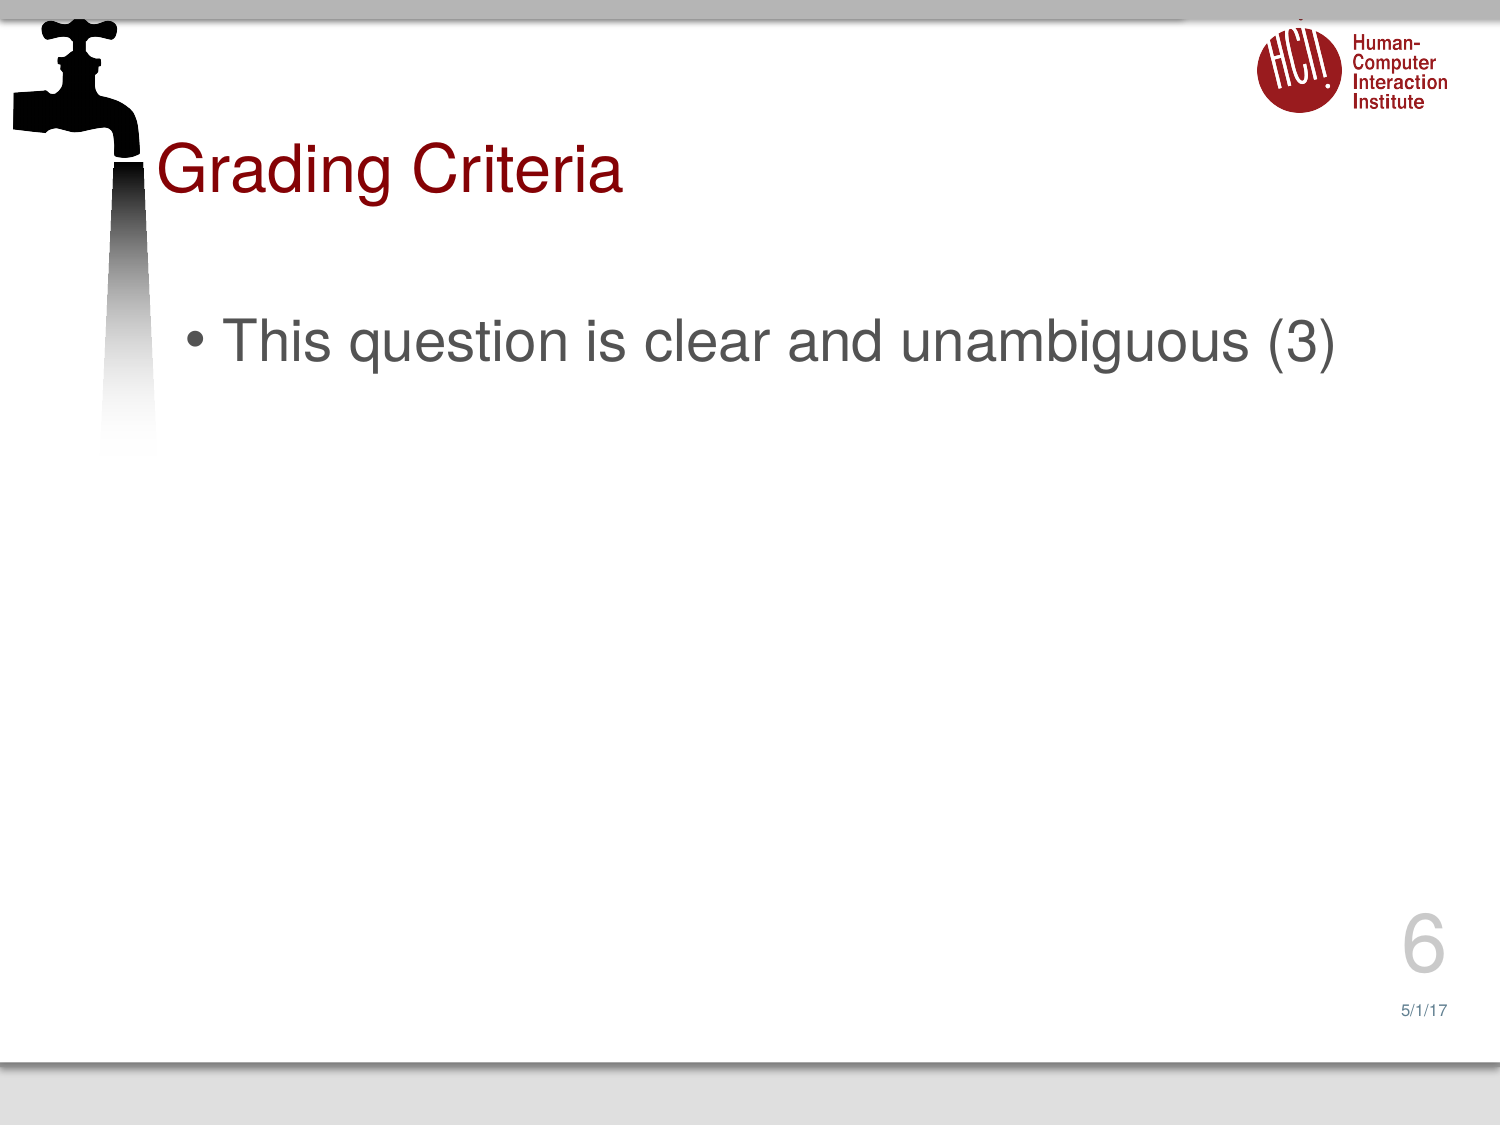

# Grading Criteria
This question is clear and unambiguous (3)

6
5/1/17